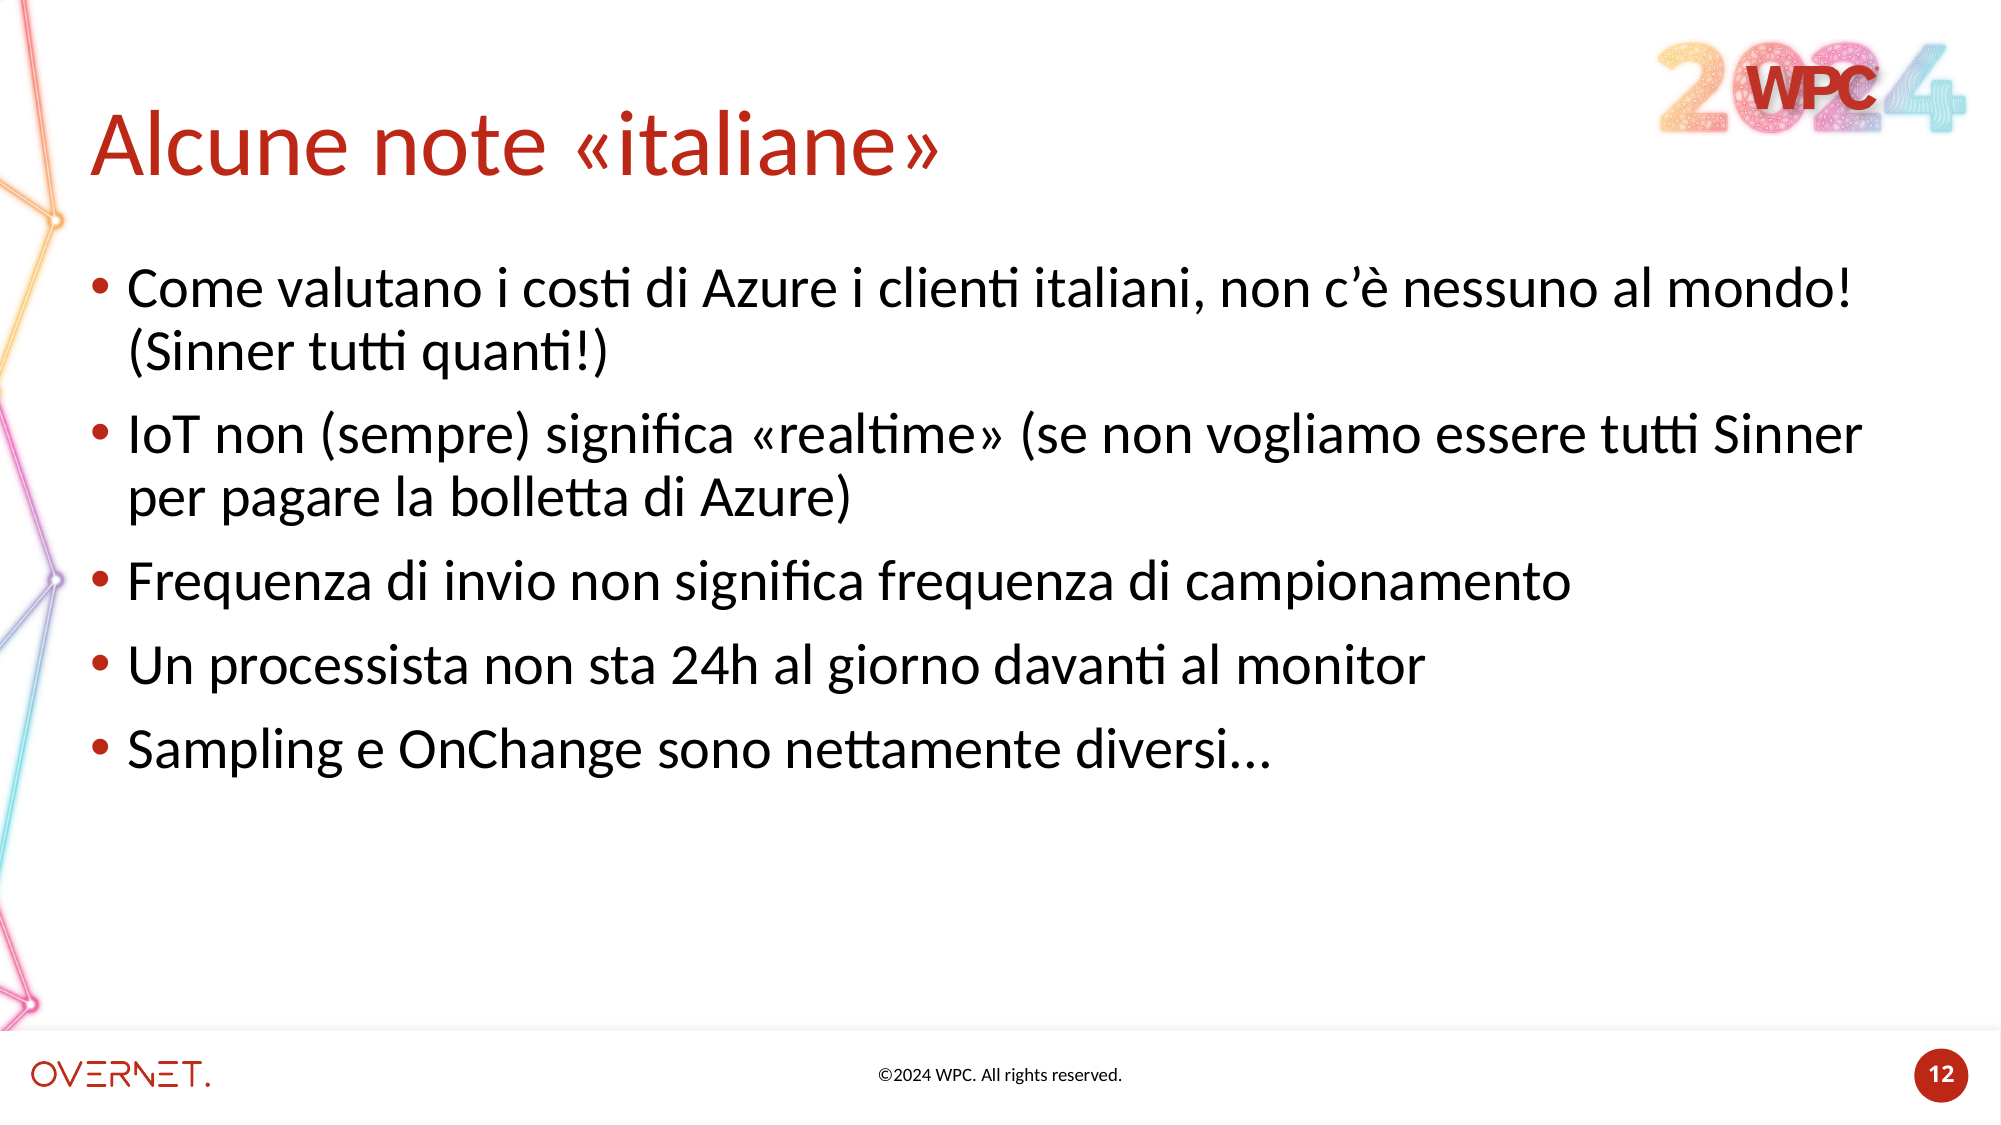

# Alcune note «italiane»
Come valutano i costi di Azure i clienti italiani, non c’è nessuno al mondo! (Sinner tutti quanti!)
IoT non (sempre) significa «realtime» (se non vogliamo essere tutti Sinner per pagare la bolletta di Azure)
Frequenza di invio non significa frequenza di campionamento
Un processista non sta 24h al giorno davanti al monitor
Sampling e OnChange sono nettamente diversi...